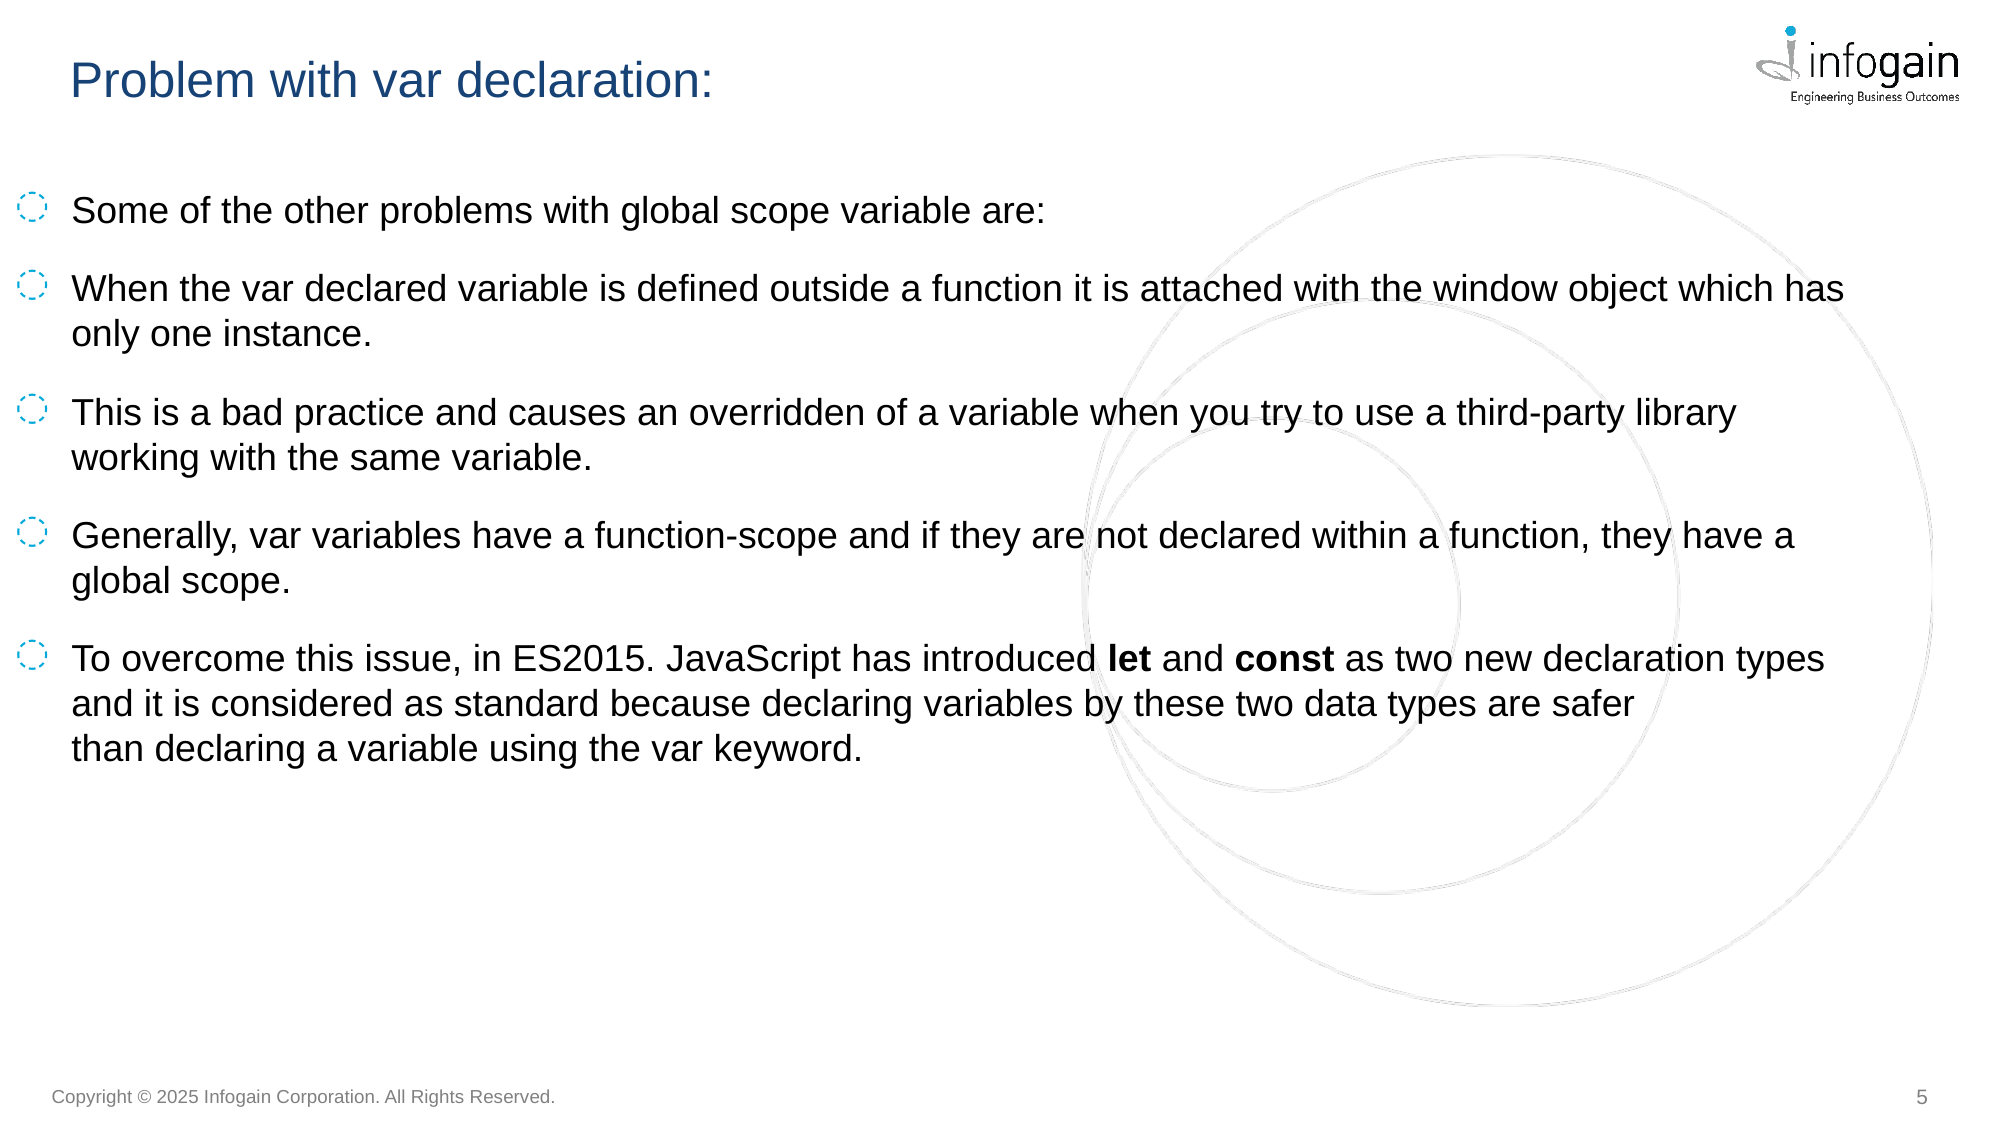

Problem with var declaration:

Some of the other problems with global scope variable are:
When the var declared variable is defined outside a function it is attached with the window object which has only one instance.
This is a bad practice and causes an overridden of a variable when you try to use a third-party library working with the same variable.
Generally, var variables have a function-scope and if they are not declared within a function, they have a global scope.
To overcome this issue, in ES2015. JavaScript has introduced let and const as two new declaration types and it is considered as standard because declaring variables by these two data types are safer than declaring a variable using the var keyword.